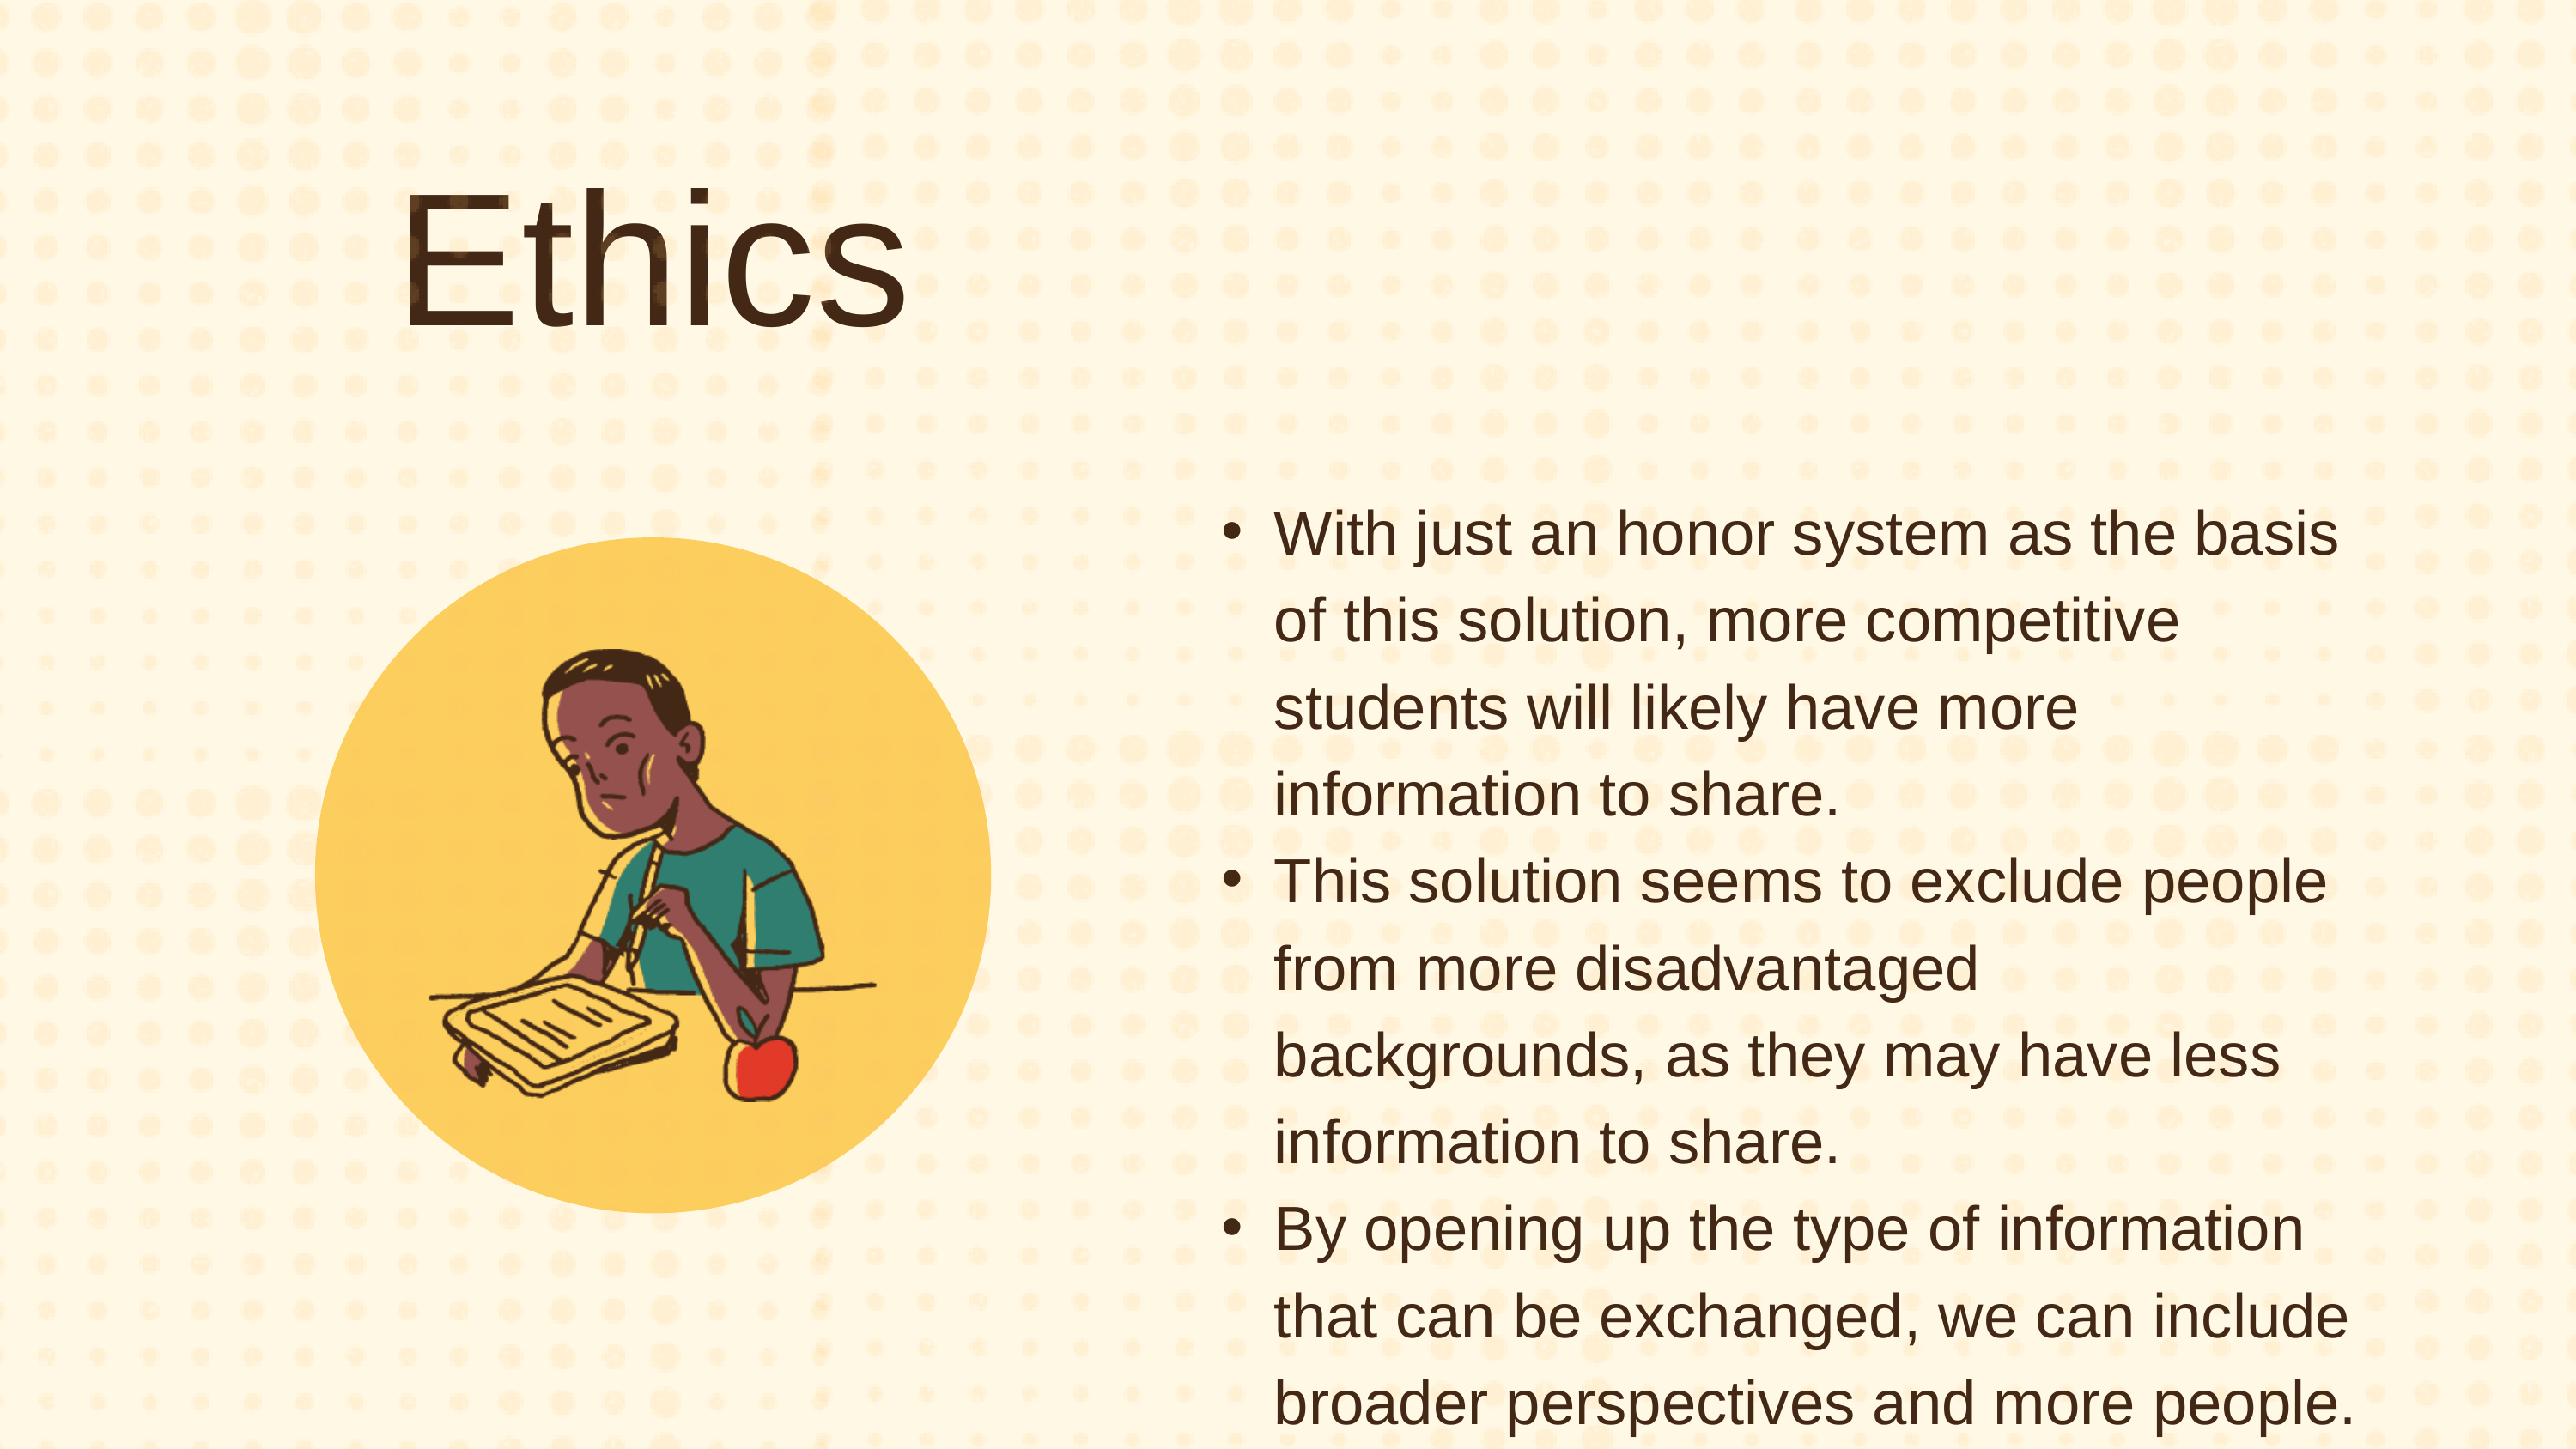

Ethics
With just an honor system as the basis of this solution, more competitive students will likely have more information to share.
This solution seems to exclude people from more disadvantaged backgrounds, as they may have less information to share.
By opening up the type of information that can be exchanged, we can include broader perspectives and more people.